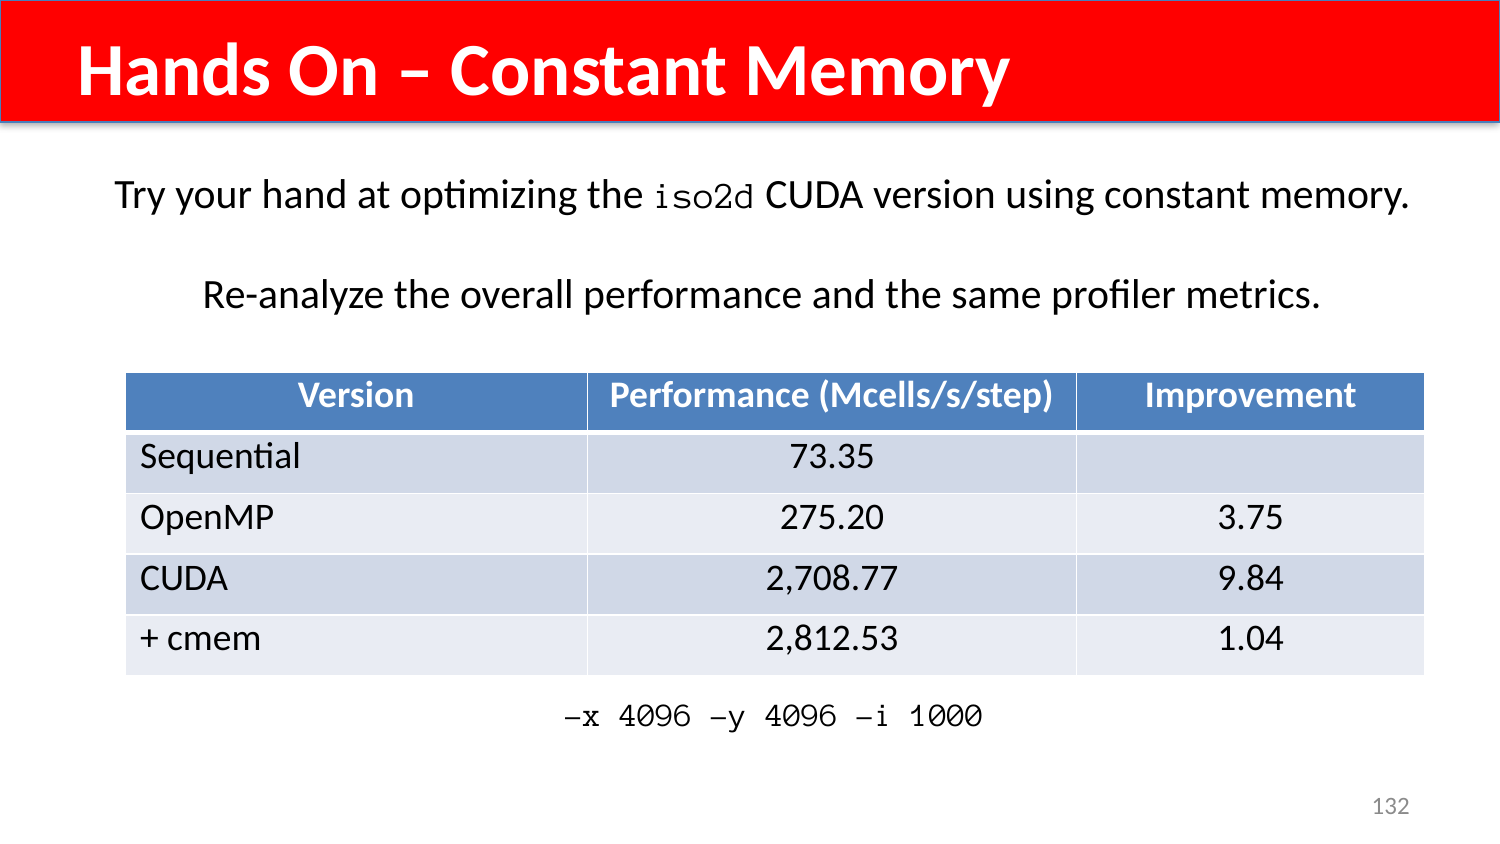

Hands On – Constant Memory
Try your hand at optimizing the iso2d CUDA version using constant memory.

Re-analyze the overall performance and the same profiler metrics.
| Version | Performance (Mcells/s/step) | Improvement |
| --- | --- | --- |
| Sequential | 73.35 |  |
| OpenMP | 275.20 | 3.75 |
| CUDA | 2,708.77 | 9.84 |
| + cmem | 2,812.53 | 1.04 |
-x 4096 -y 4096 -i 1000
132